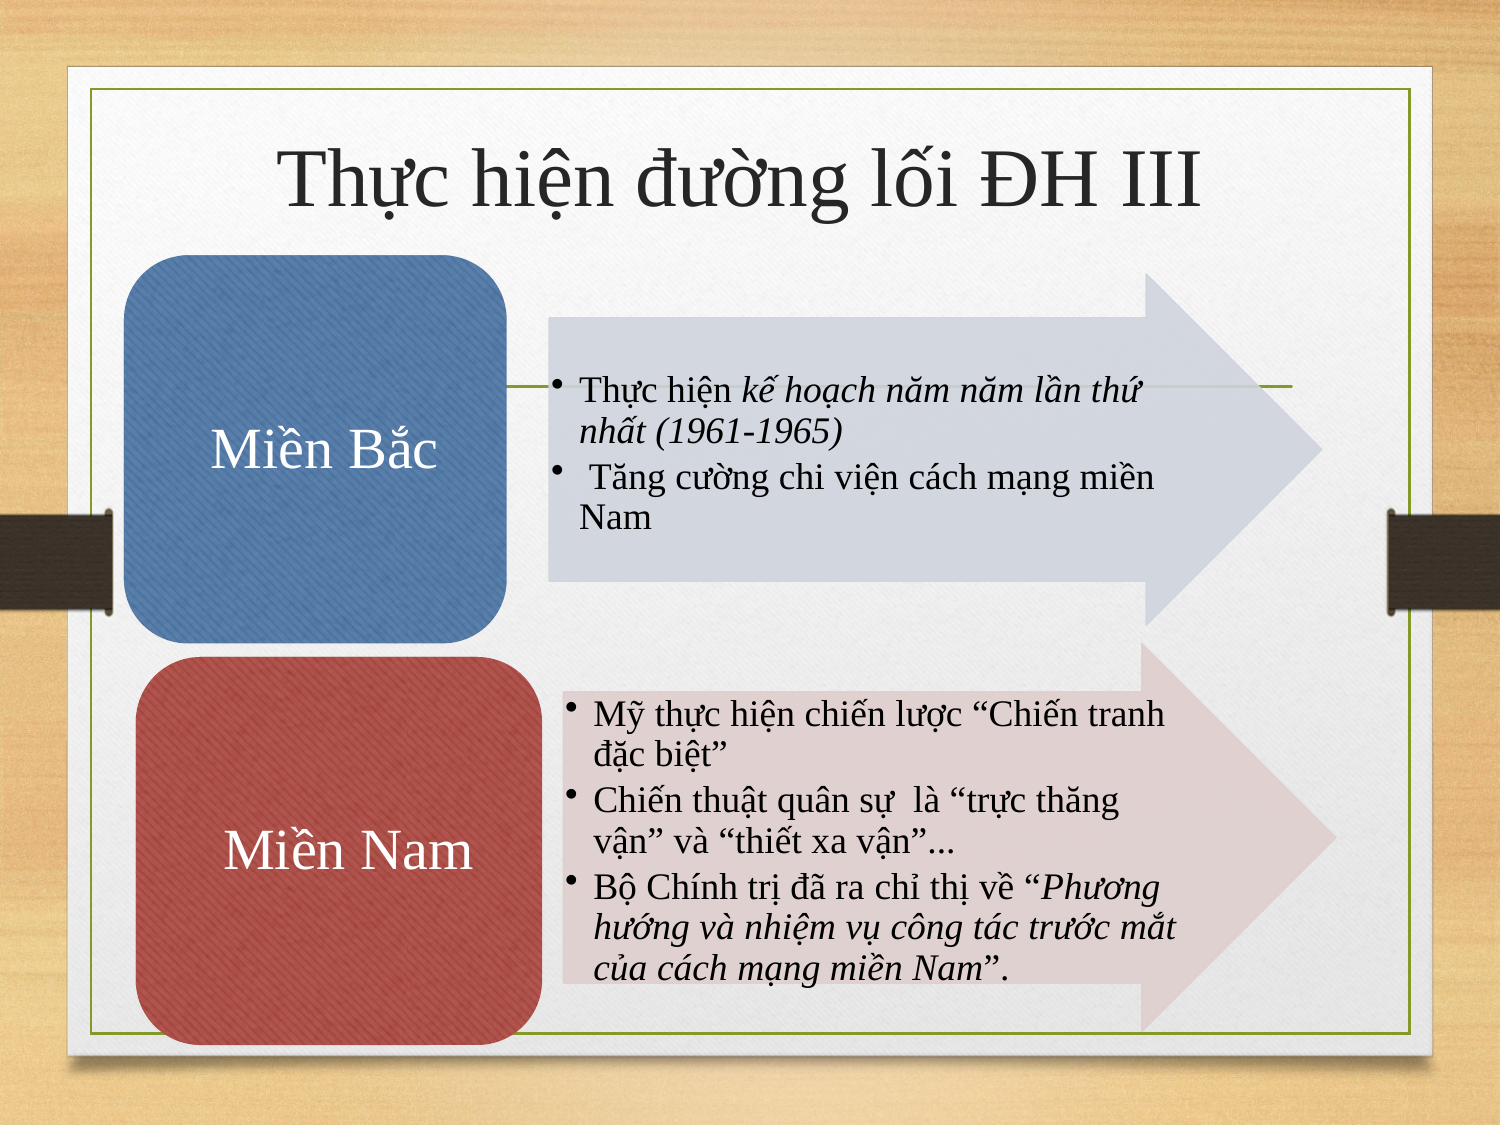

# Thực hiện đường lối ĐH III

Thực hiện kế hoạch năm năm lần thứ nhất (1961-1965)
 Tăng cường chi viện cách mạng miền Nam
Miền Bắc
Mỹ thực hiện chiến lược “Chiến tranh đặc biệt”
Chiến thuật quân sự  là “trực thăng vận” và “thiết xa vận”...
Bộ Chính trị đã ra chỉ thị về “Phương hướng và nhiệm vụ công tác trước mắt của cách mạng miền Nam”.
Miền Nam